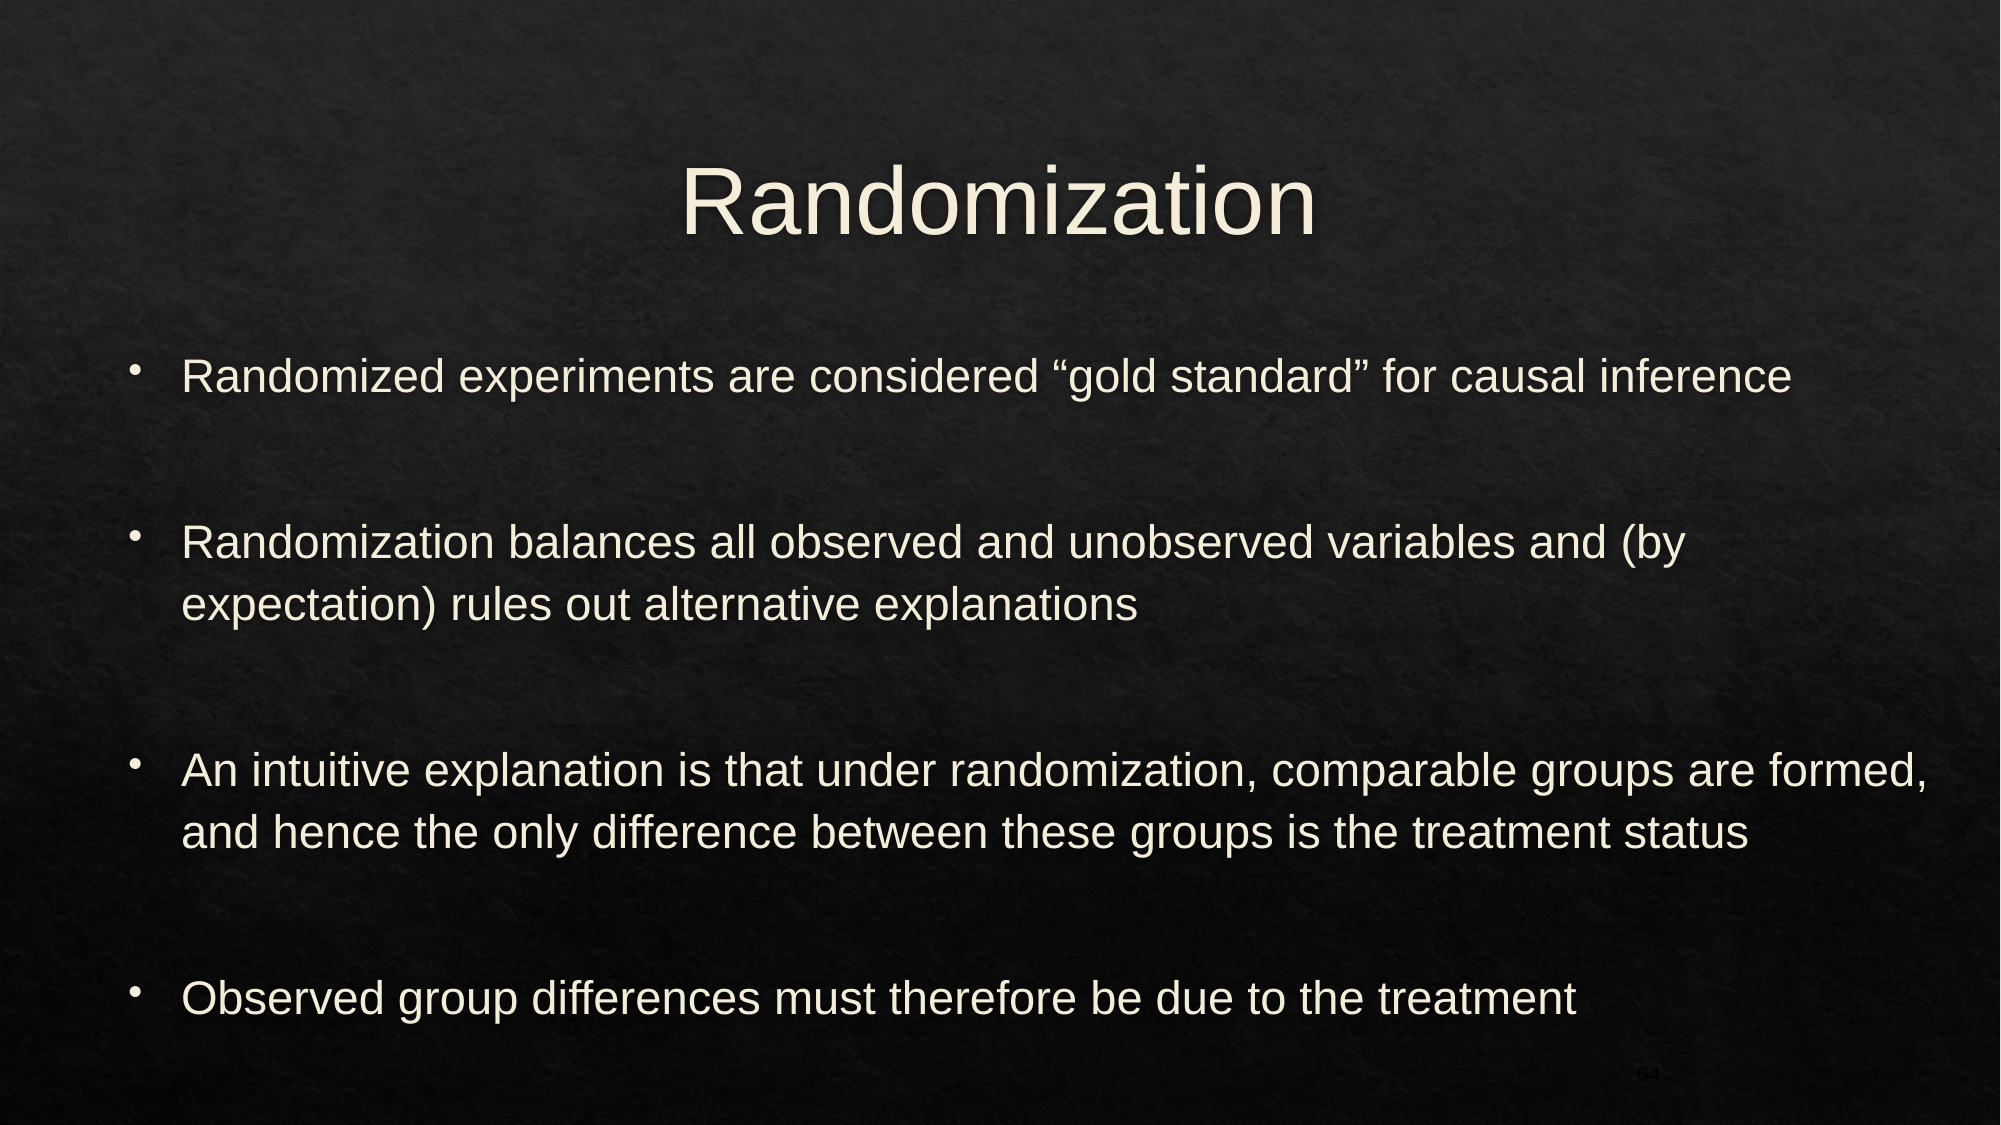

# Randomization
Randomized experiments are considered “gold standard” for causal inference

Randomization balances all observed and unobserved variables and (by expectation) rules out alternative explanations

An intuitive explanation is that under randomization, comparable groups are formed, and hence the only difference between these groups is the treatment status

Observed group differences must therefore be due to the treatment

64